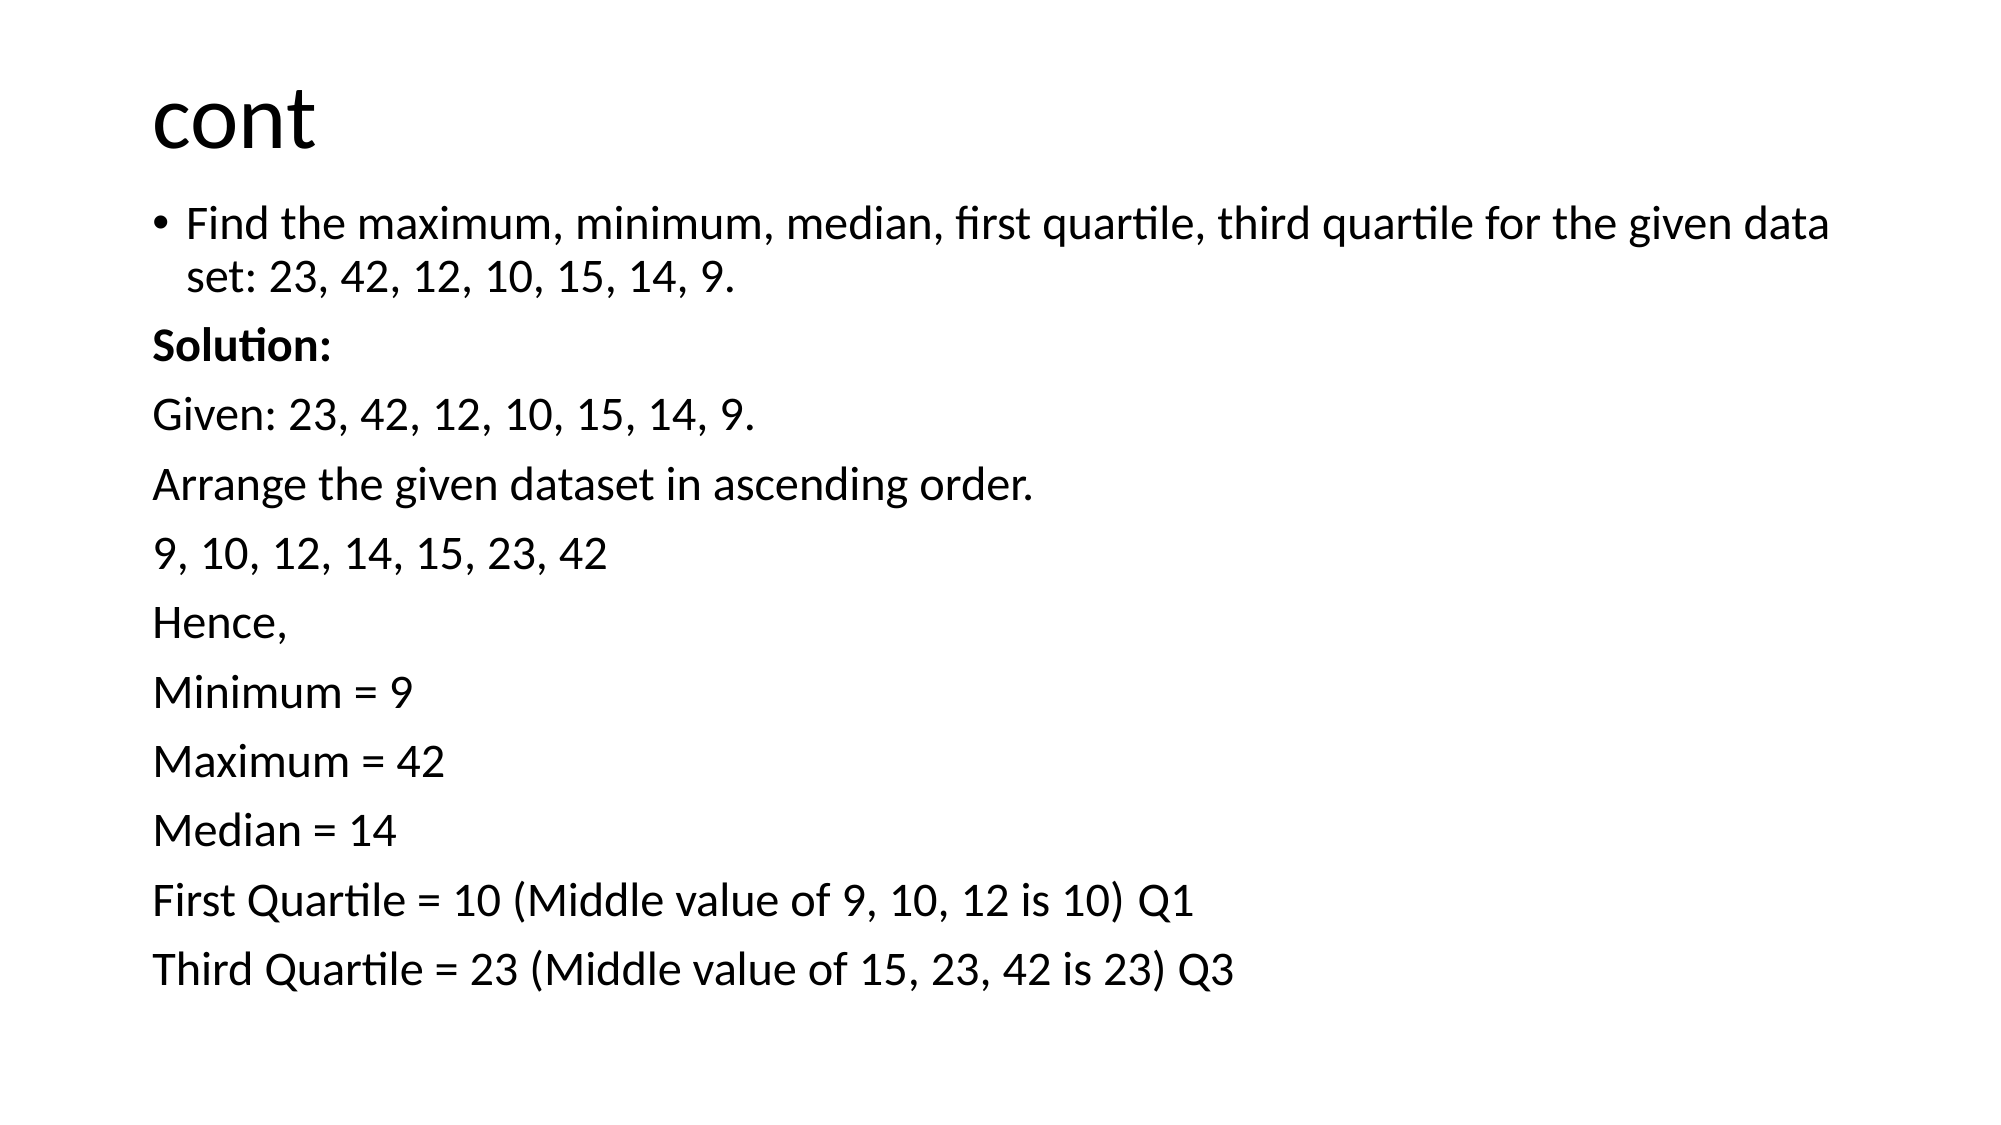

# cont
Find the maximum, minimum, median, first quartile, third quartile for the given data set: 23, 42, 12, 10, 15, 14, 9.
Solution:
Given: 23, 42, 12, 10, 15, 14, 9.
Arrange the given dataset in ascending order.
9, 10, 12, 14, 15, 23, 42
Hence,
Minimum = 9
Maximum = 42
Median = 14
First Quartile = 10 (Middle value of 9, 10, 12 is 10) Q1
Third Quartile = 23 (Middle value of 15, 23, 42 is 23) Q3